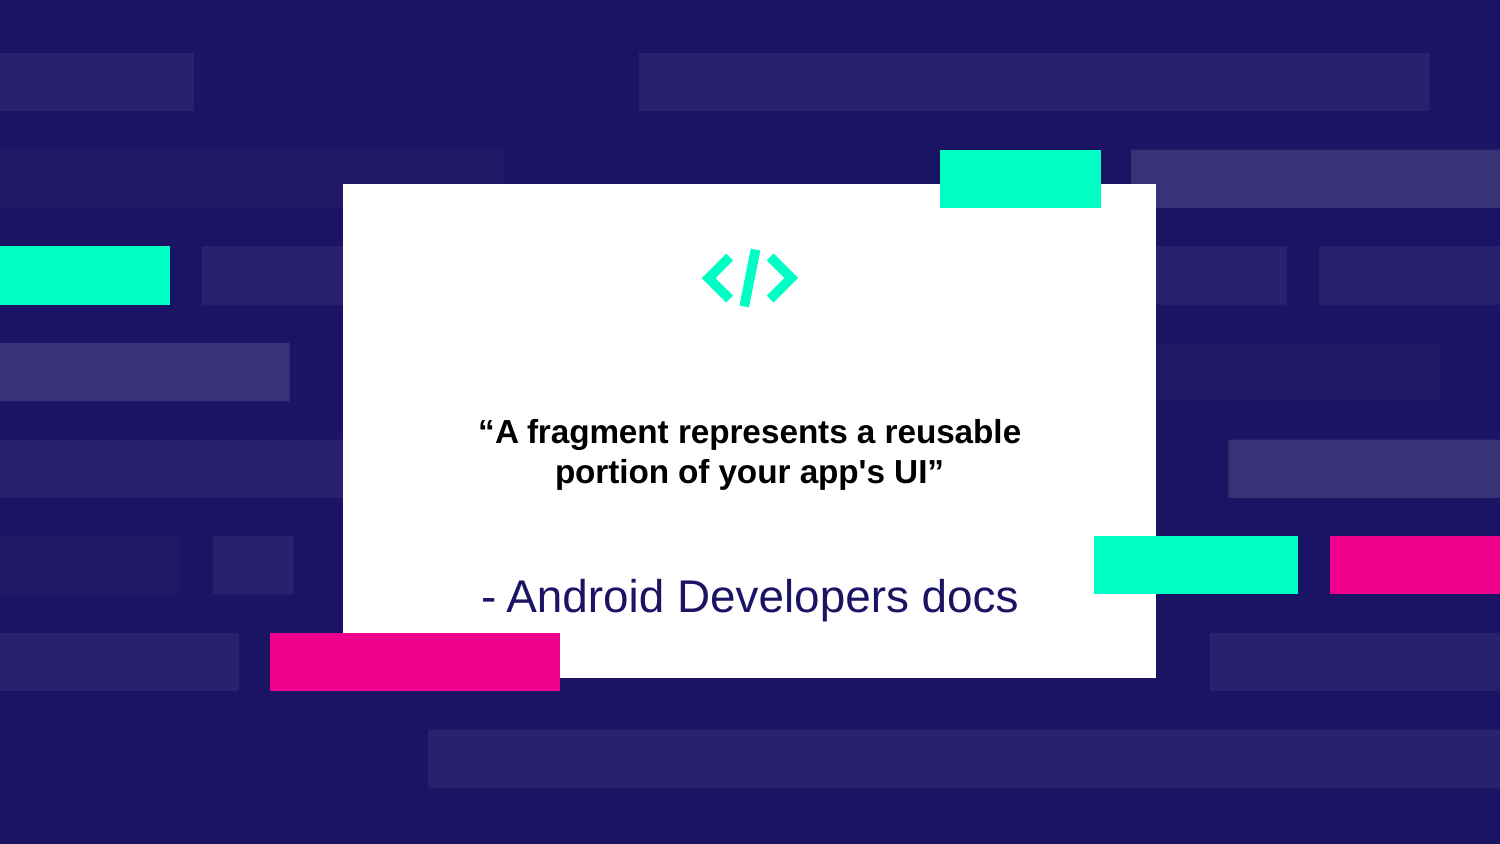

“A fragment represents a reusable portion of your app's UI”
# - Android Developers docs